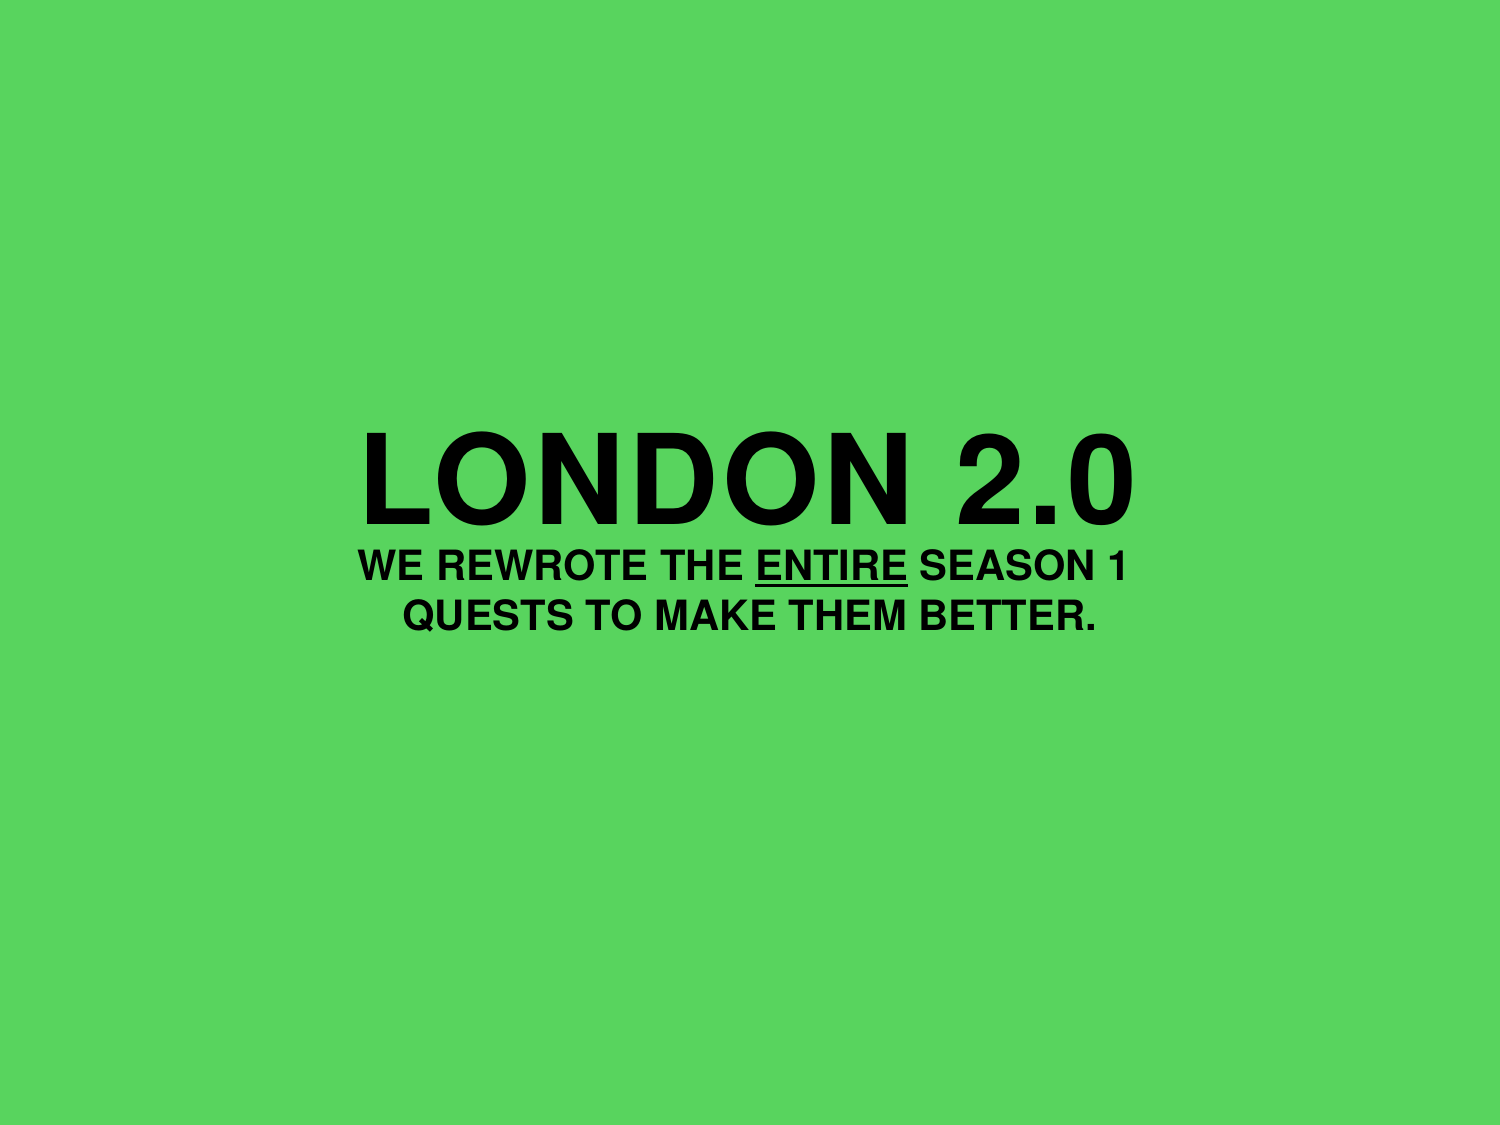

LONDON 2.0
WE REWROTE THE ENTIRE SEASON 1
QUESTS TO MAKE THEM BETTER.